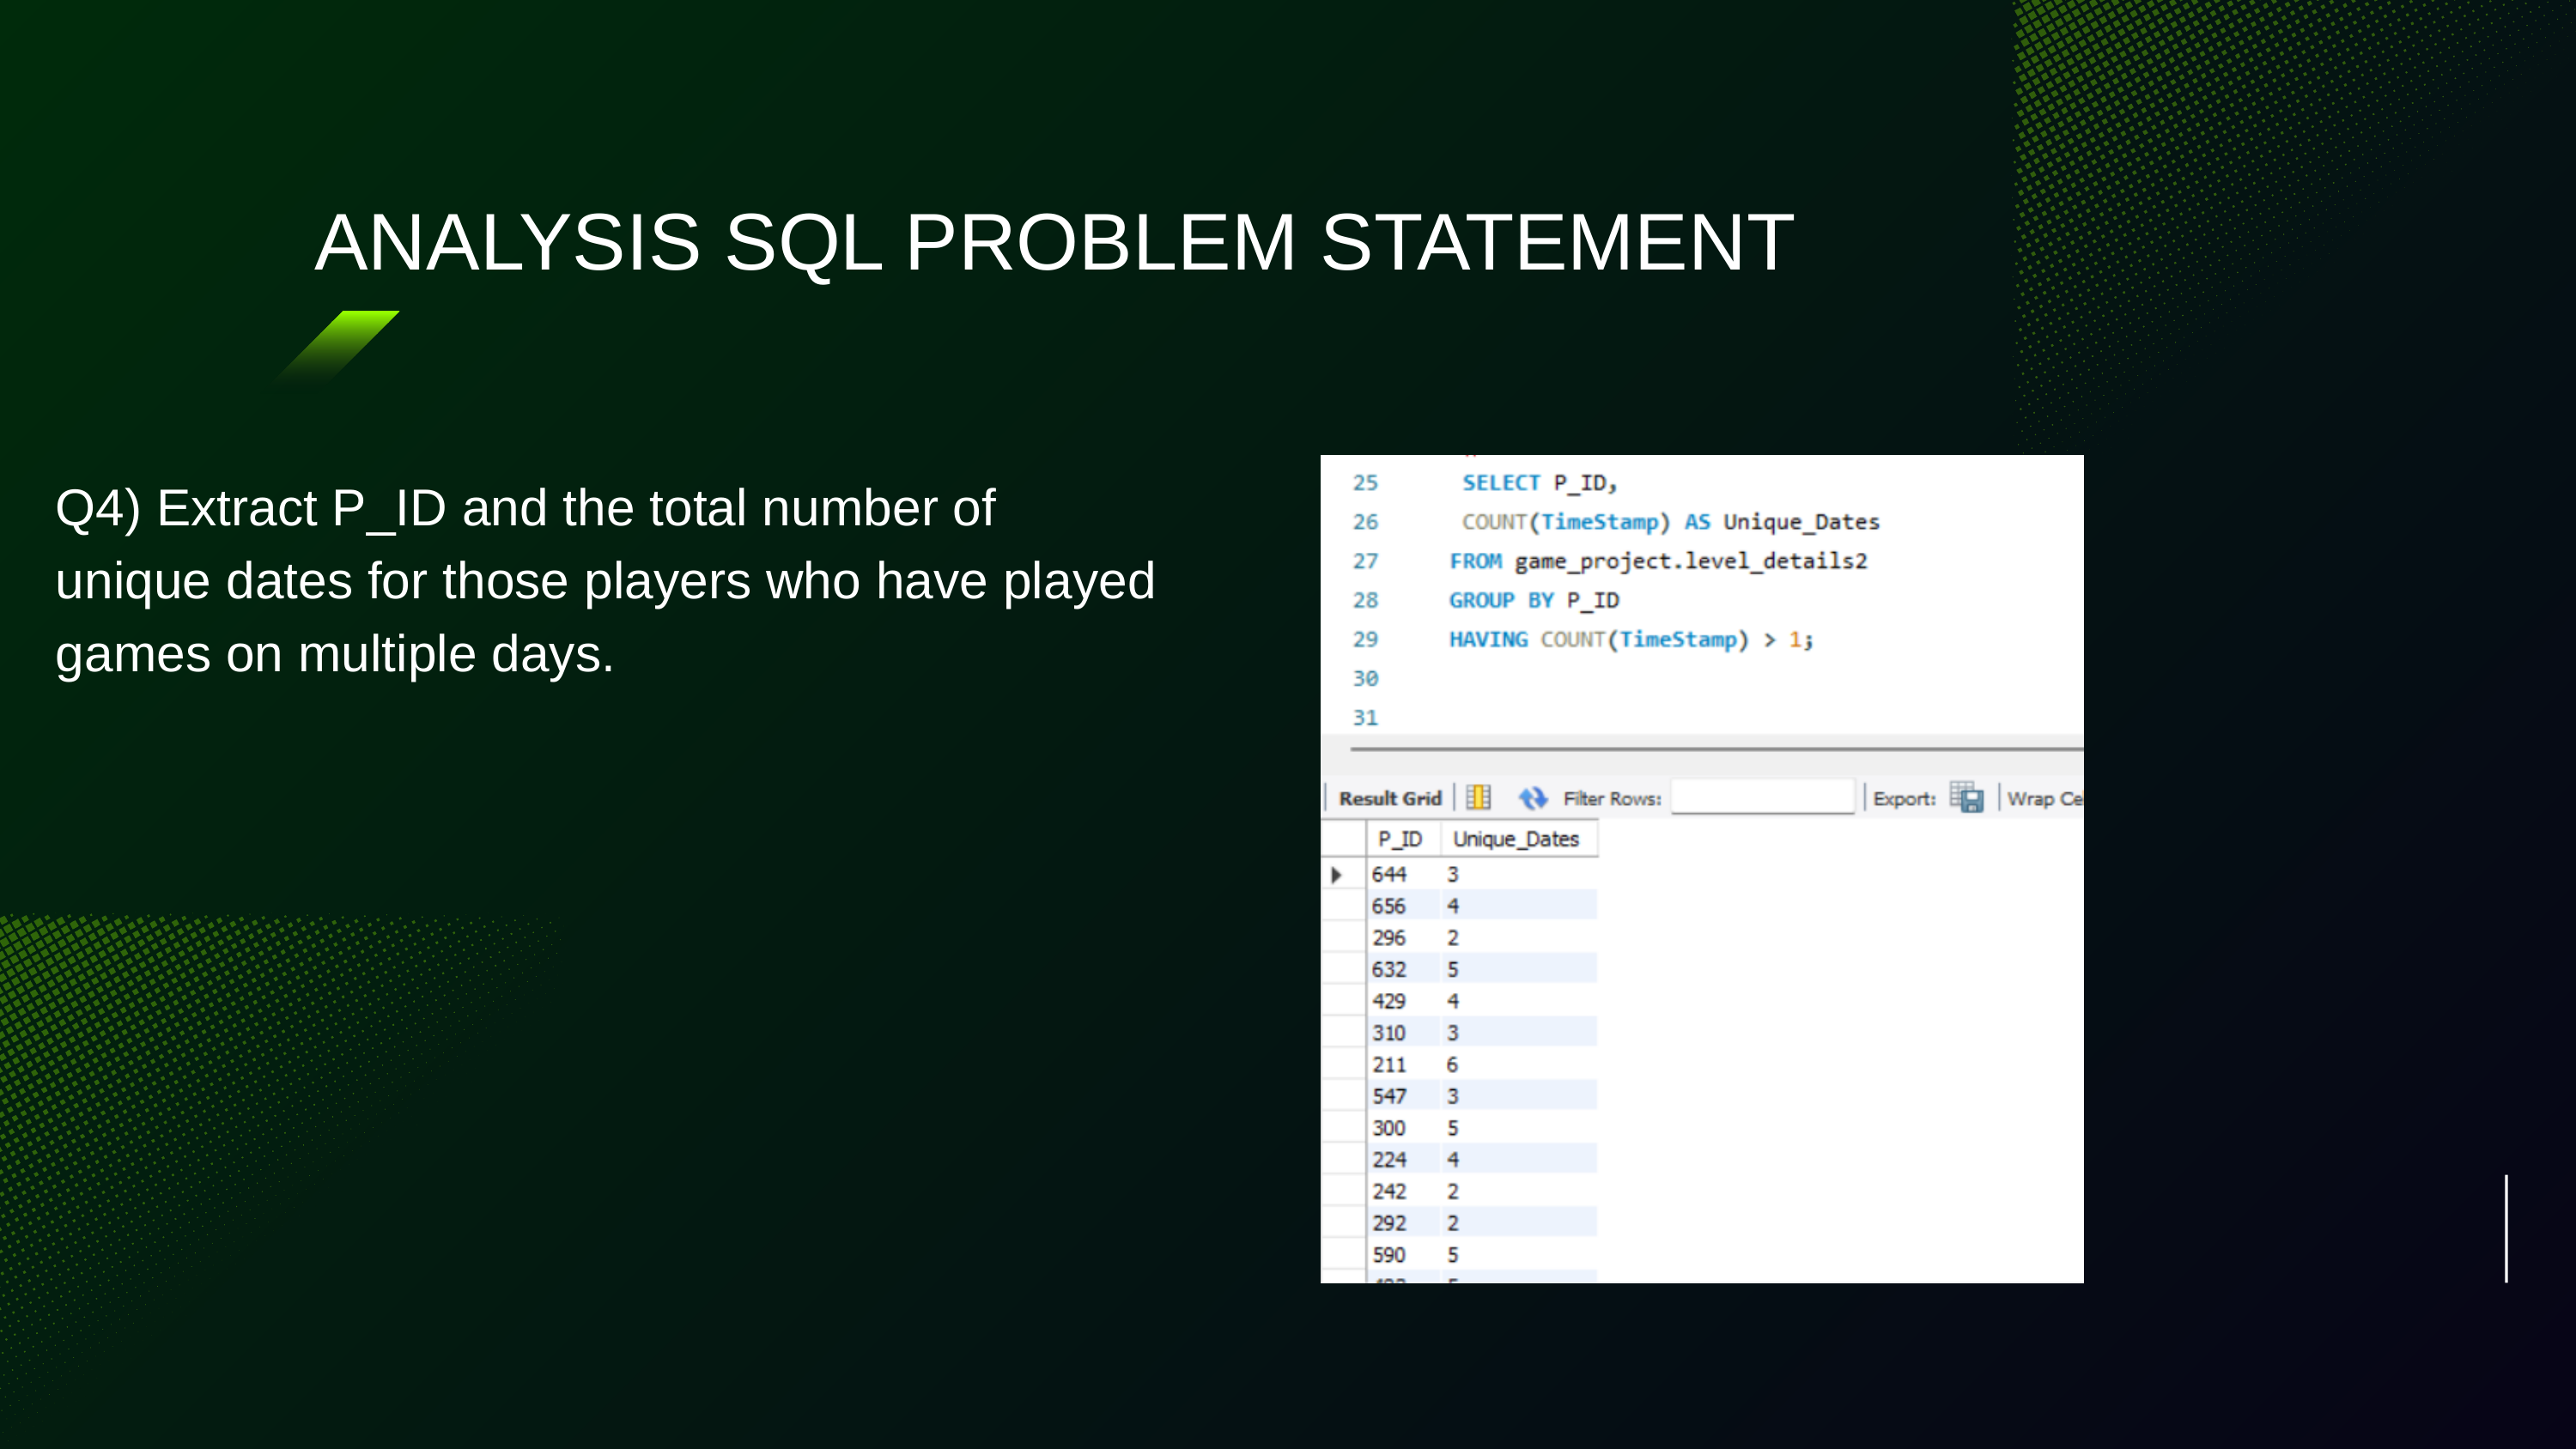

ANALYSIS SQL PROBLEM STATEMENT

Q4) Extract P_ID and the total number of unique dates for those players who have played games on multiple days.